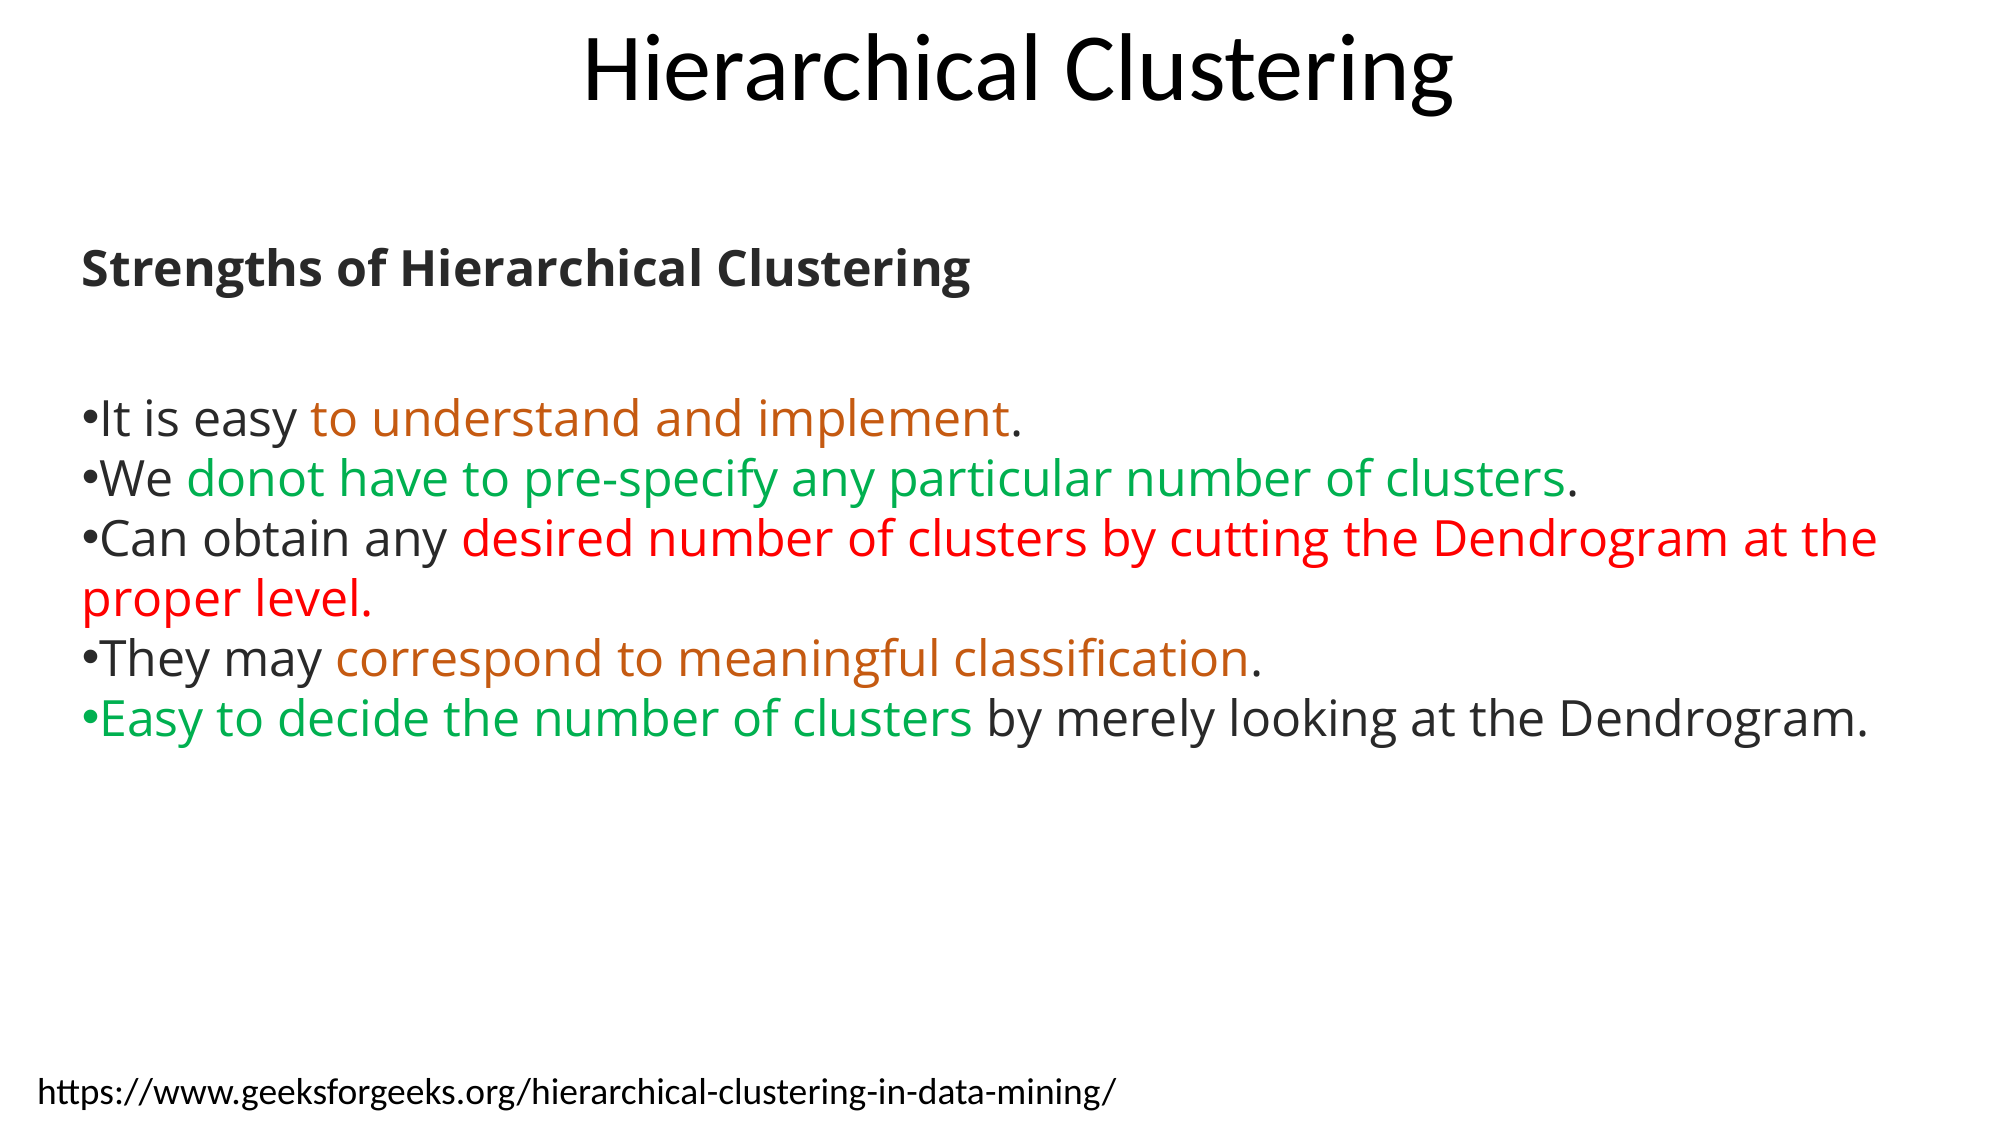

# Hierarchical Clustering
Strengths of Hierarchical Clustering

It is easy to understand and implement.
We donot have to pre-specify any particular number of clusters.
Can obtain any desired number of clusters by cutting the Dendrogram at the proper level.
They may correspond to meaningful classification.
Easy to decide the number of clusters by merely looking at the Dendrogram.
https://www.geeksforgeeks.org/hierarchical-clustering-in-data-mining/